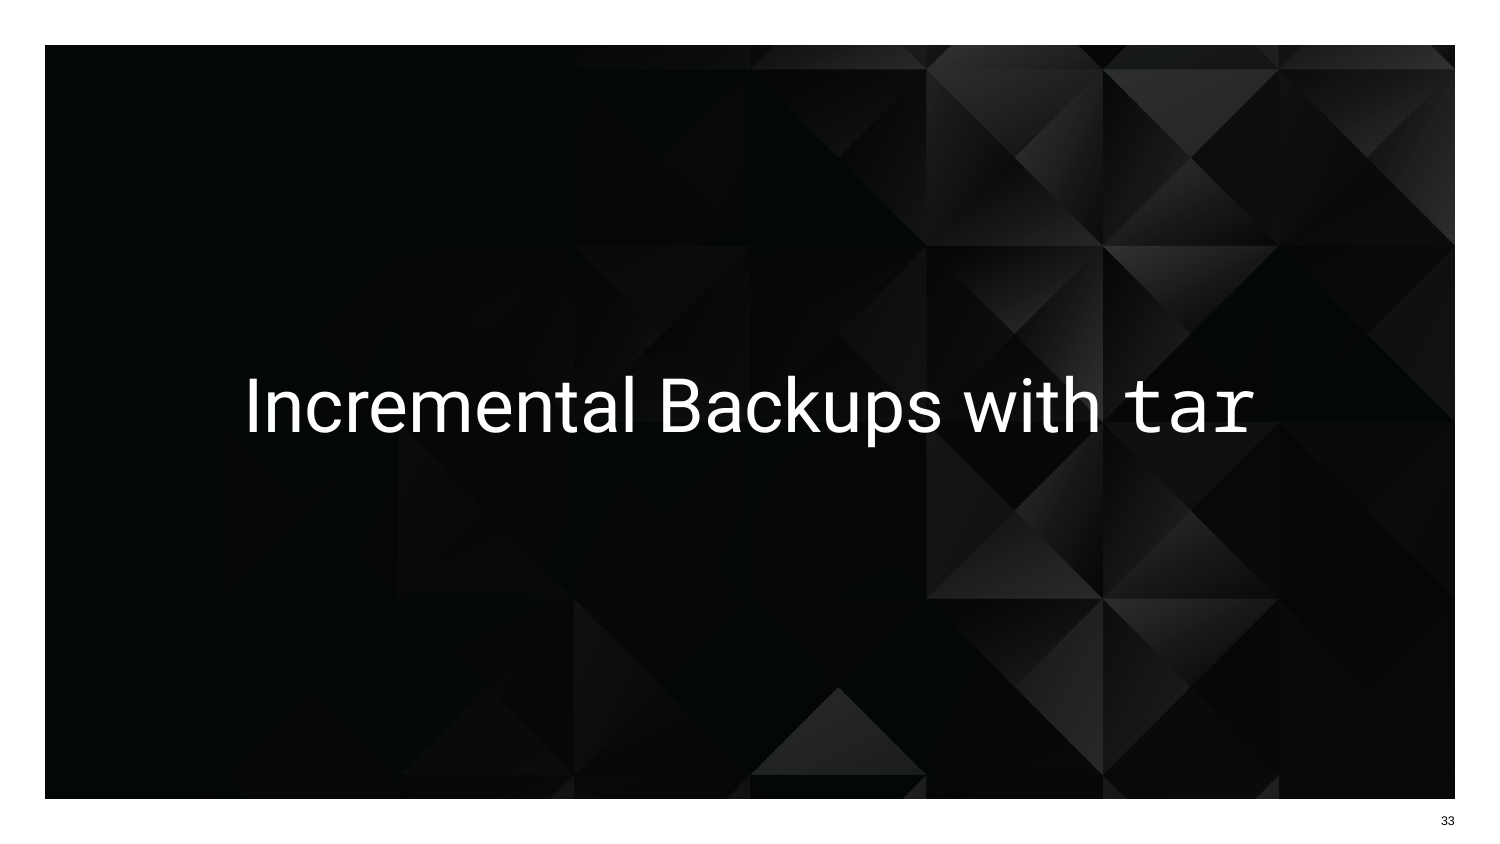

# Incremental Backups with tar
33
33